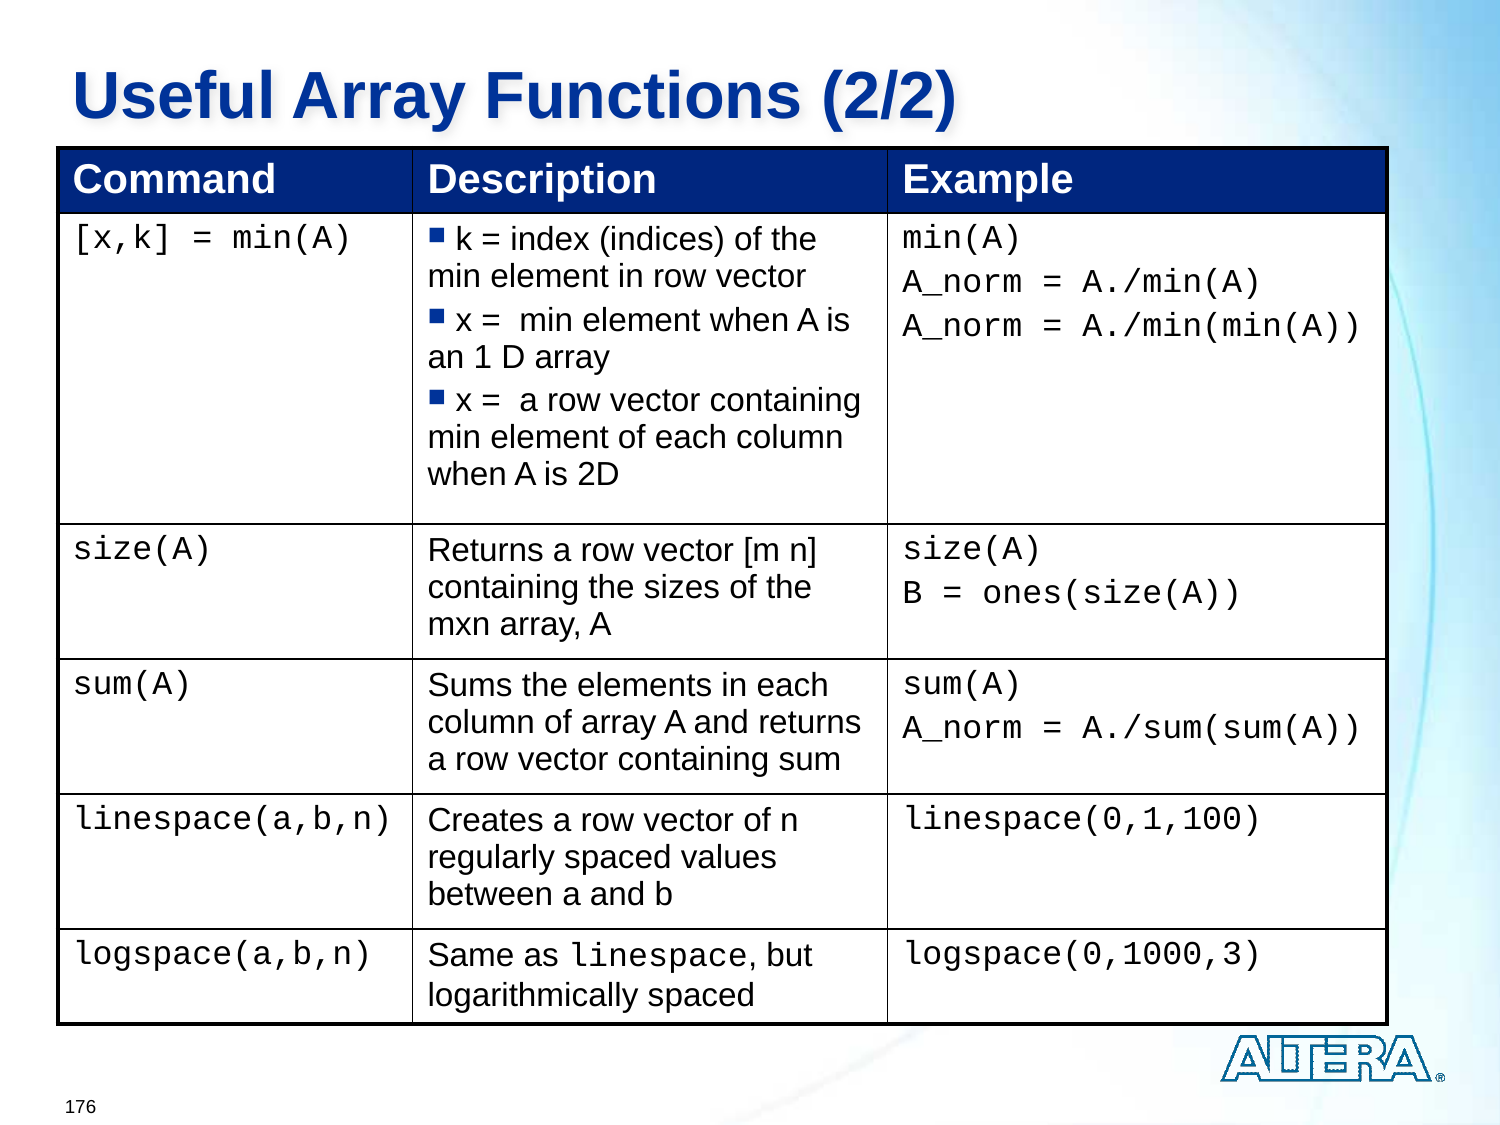

# Useful Array Functions (2/2)
| Command | Description | Example |
| --- | --- | --- |
| [x,k] = min(A) | k = index (indices) of the min element in row vector x = min element when A is an 1 D array x = a row vector containing min element of each column when A is 2D | min(A) A\_norm = A./min(A) A\_norm = A./min(min(A)) |
| size(A) | Returns a row vector [m n] containing the sizes of the mxn array, A | size(A) B = ones(size(A)) |
| sum(A) | Sums the elements in each column of array A and returns a row vector containing sum | sum(A) A\_norm = A./sum(sum(A)) |
| linespace(a,b,n) | Creates a row vector of n regularly spaced values between a and b | linespace(0,1,100) |
| logspace(a,b,n) | Same as linespace, but logarithmically spaced | logspace(0,1000,3) |